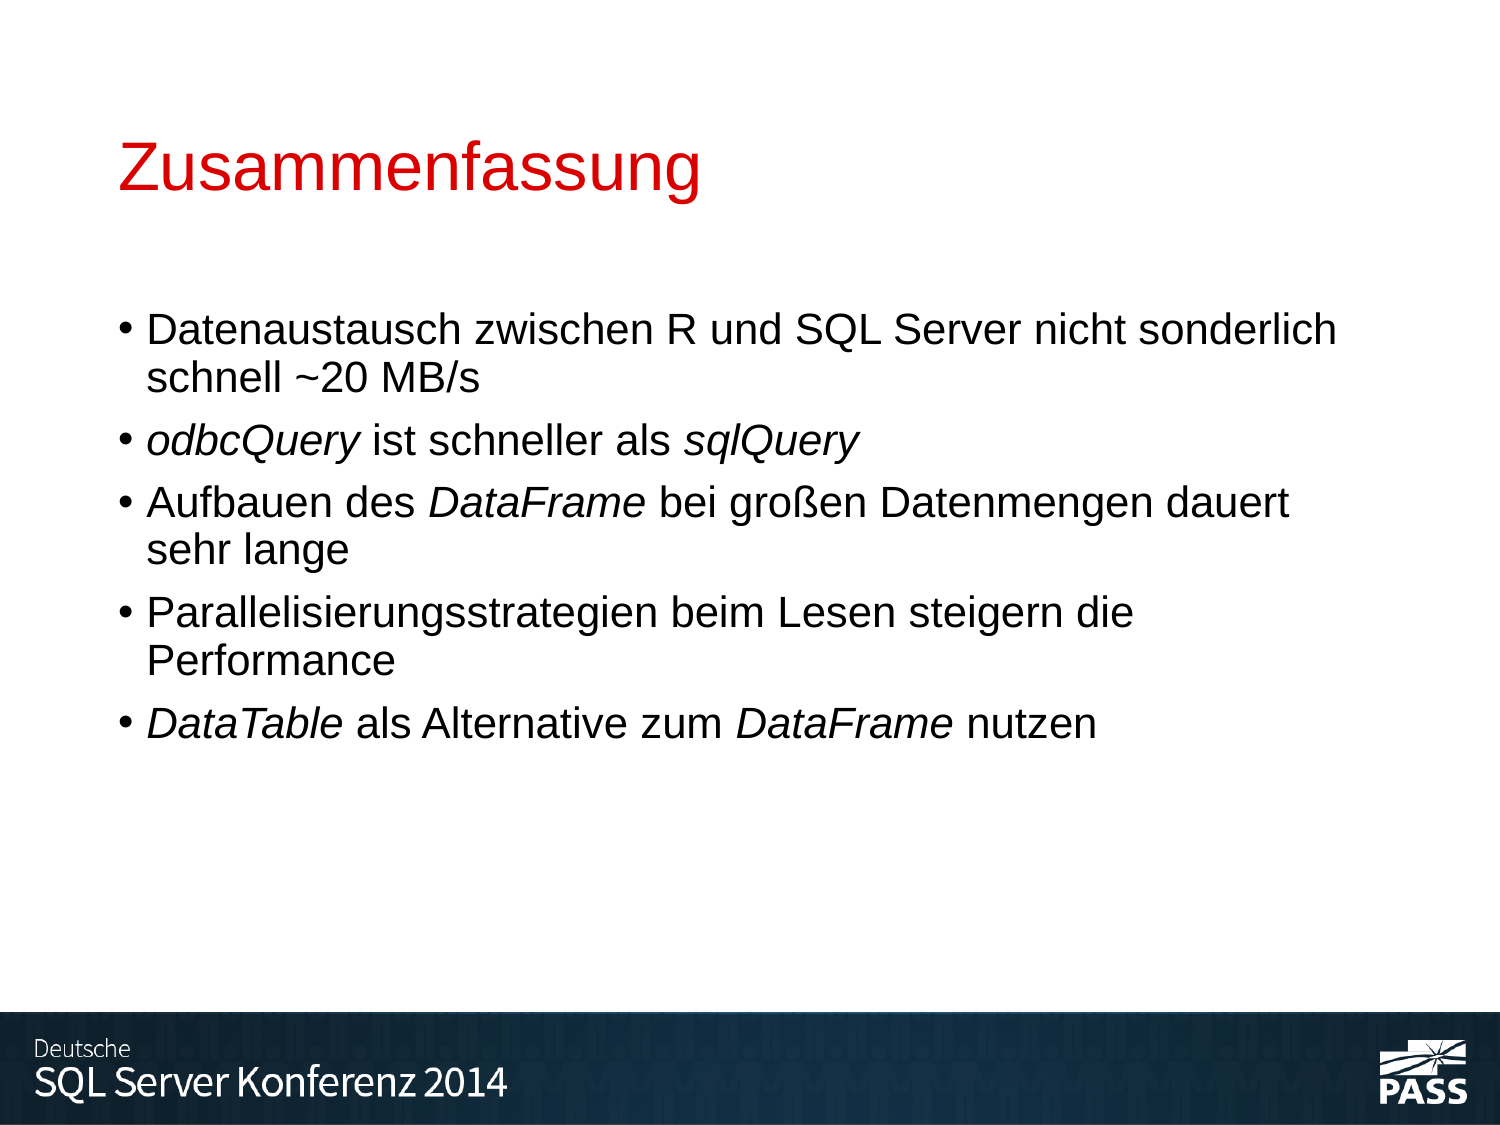

# Zusammenfassung
Datenaustausch zwischen R und SQL Server nicht sonderlich schnell ~20 MB/s
odbcQuery ist schneller als sqlQuery
Aufbauen des DataFrame bei großen Datenmengen dauert sehr lange
Parallelisierungsstrategien beim Lesen steigern die Performance
DataTable als Alternative zum DataFrame nutzen